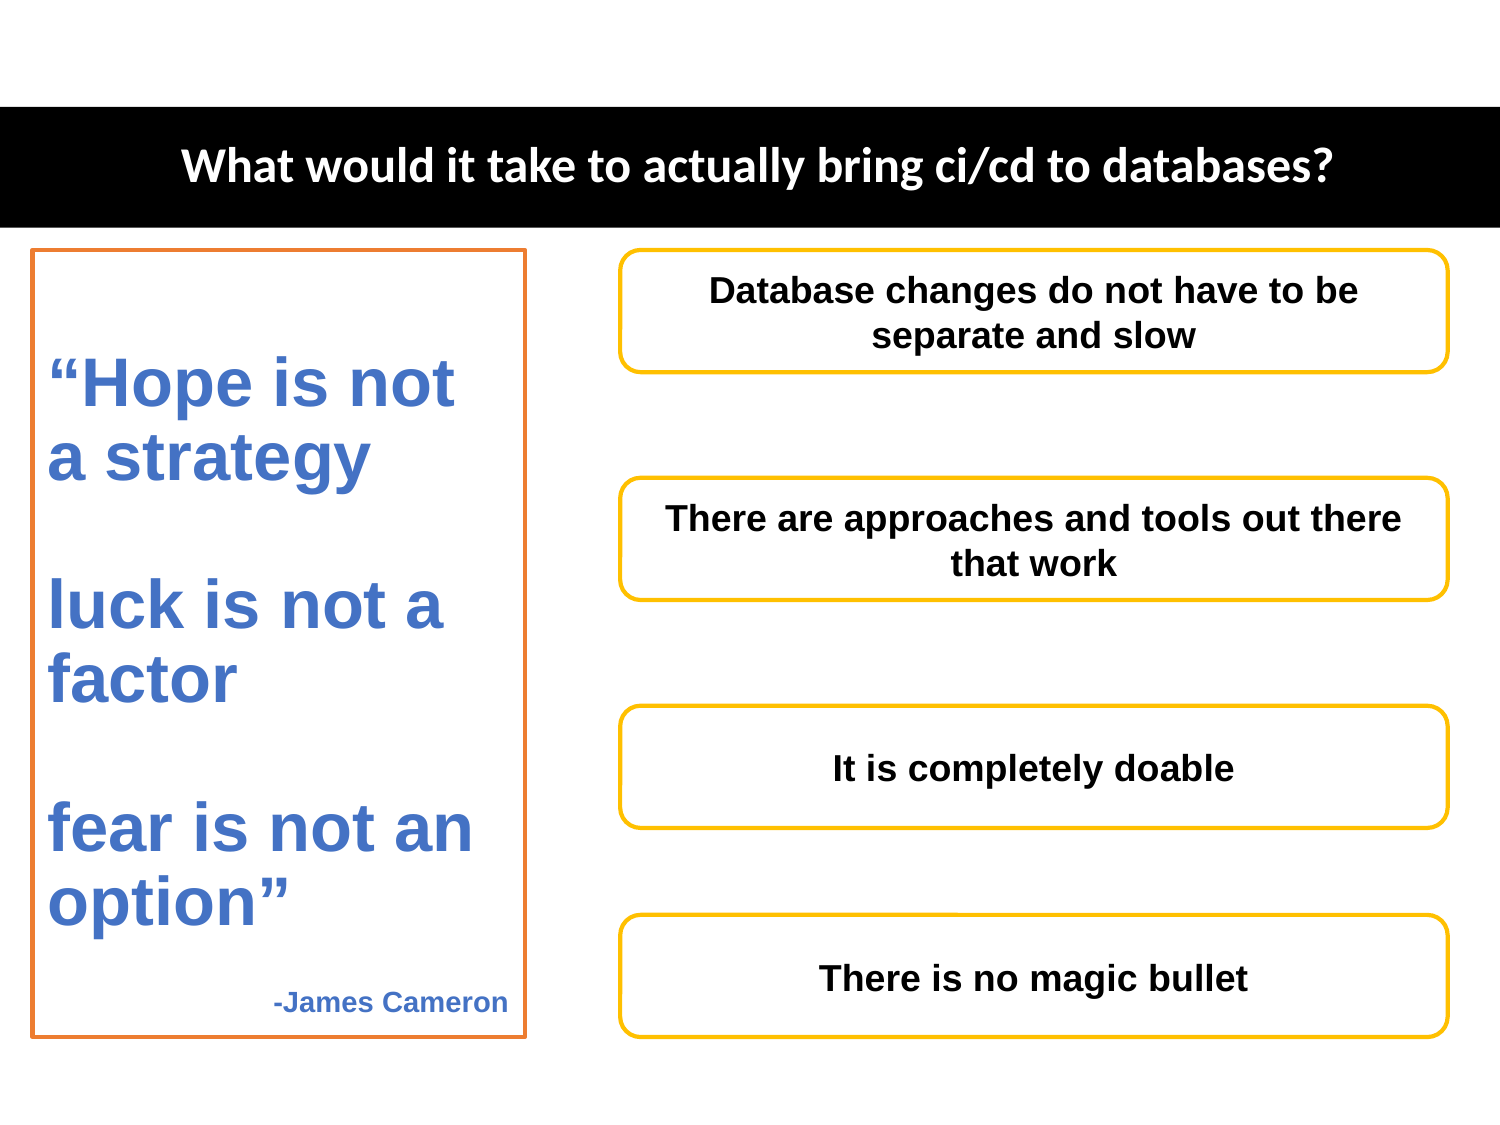

# What would it take to actually bring ci/cd to databases?

“Hope is not a strategy
luck is not a factor
fear is not an option”
Database changes do not have to be separate and slow
There are approaches and tools out there that work
It is completely doable
There is no magic bullet
-James Cameron